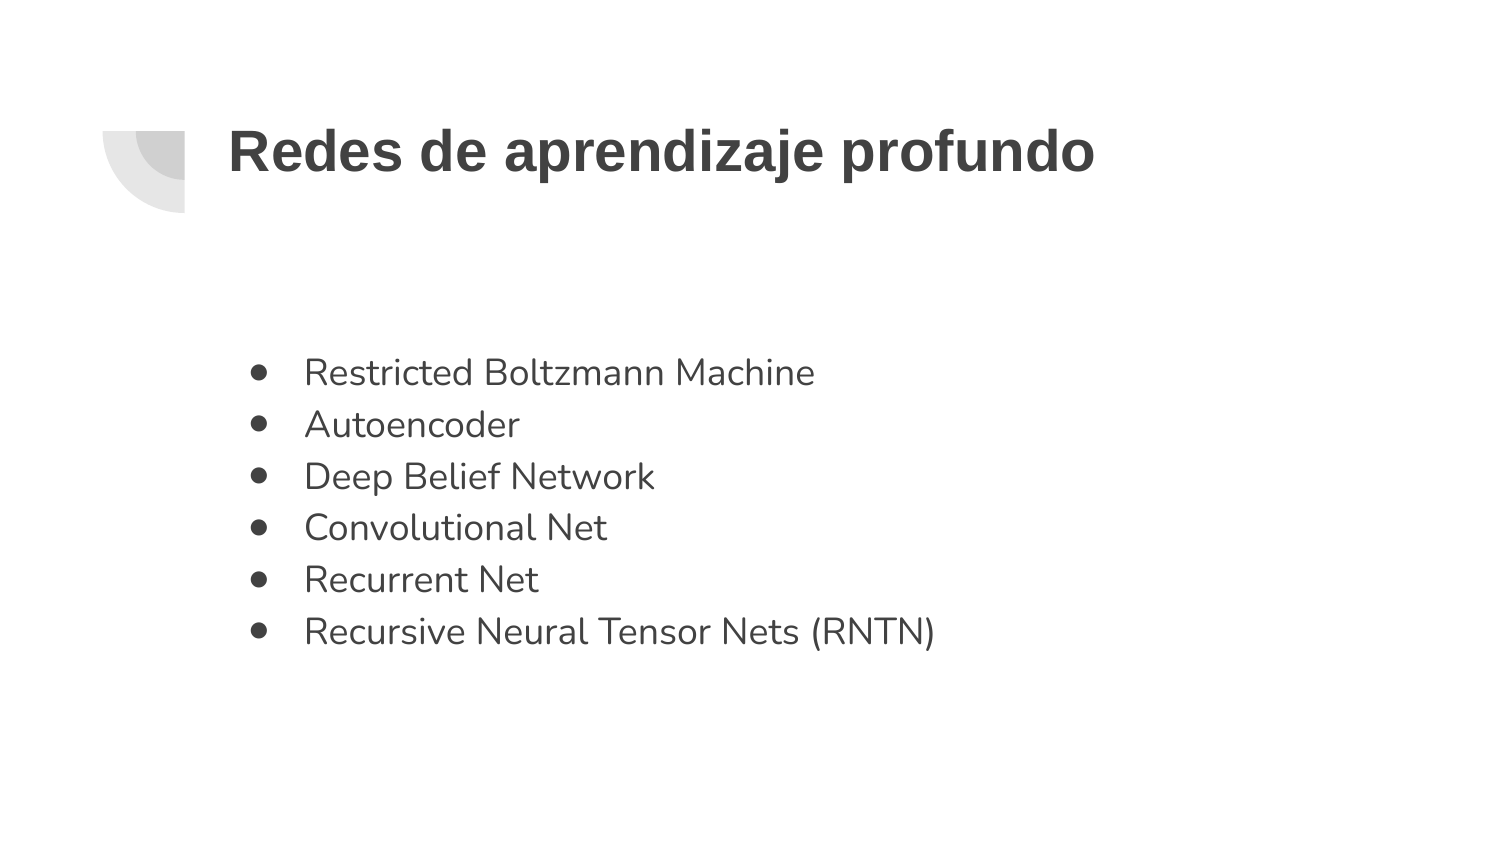

# Redes de aprendizaje profundo
Restricted Boltzmann Machine
Autoencoder
Deep Belief Network
Convolutional Net
Recurrent Net
Recursive Neural Tensor Nets (RNTN)